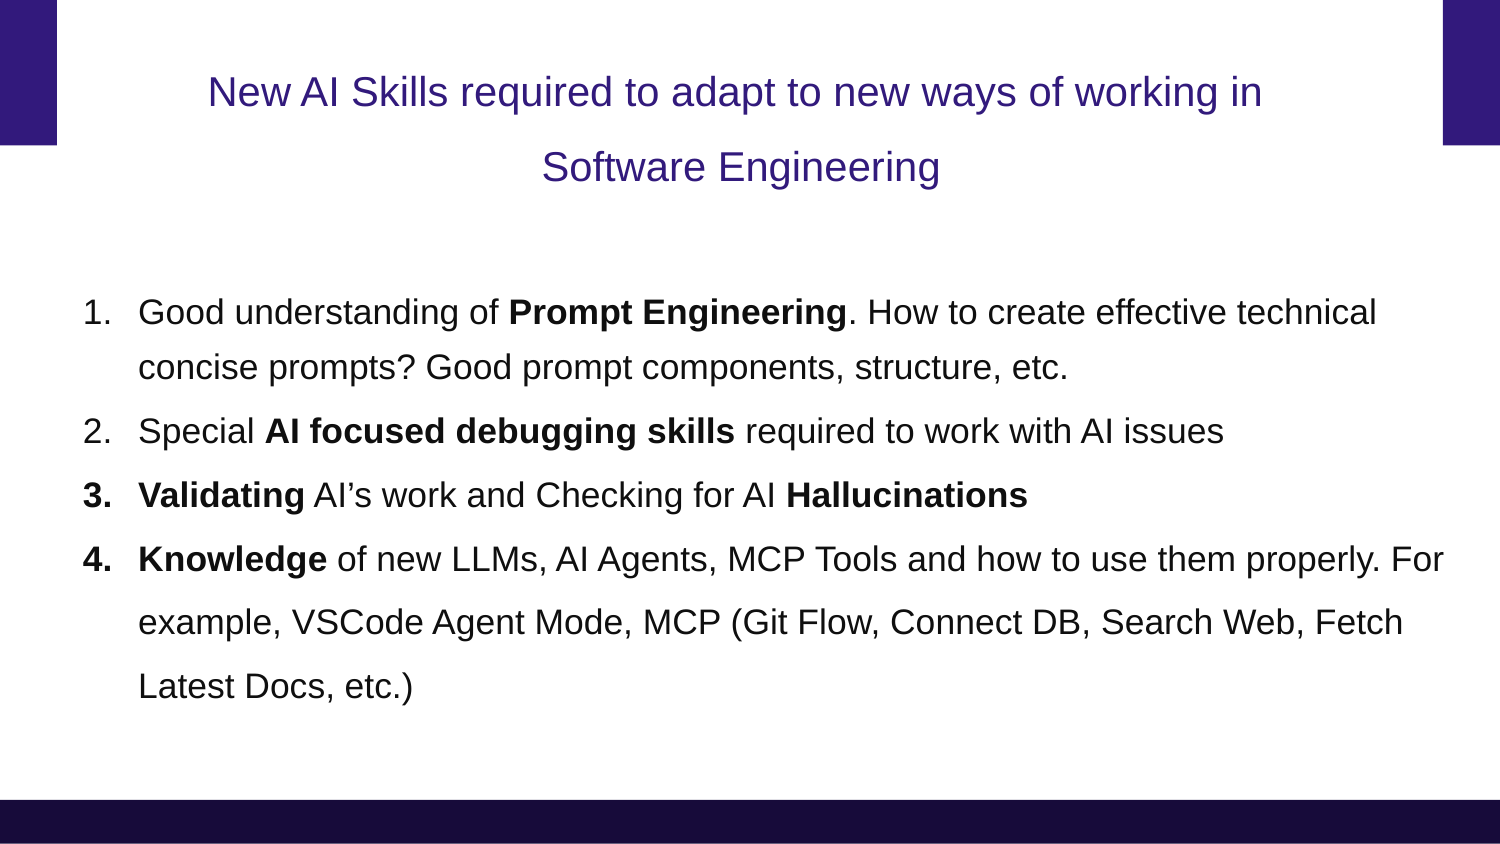

# New AI Skills required to adapt to new ways of working in
Software Engineering
Good understanding of Prompt Engineering. How to create effective technical concise prompts? Good prompt components, structure, etc.
Special AI focused debugging skills required to work with AI issues
Validating AI’s work and Checking for AI Hallucinations
Knowledge of new LLMs, AI Agents, MCP Tools and how to use them properly. For example, VSCode Agent Mode, MCP (Git Flow, Connect DB, Search Web, Fetch Latest Docs, etc.)